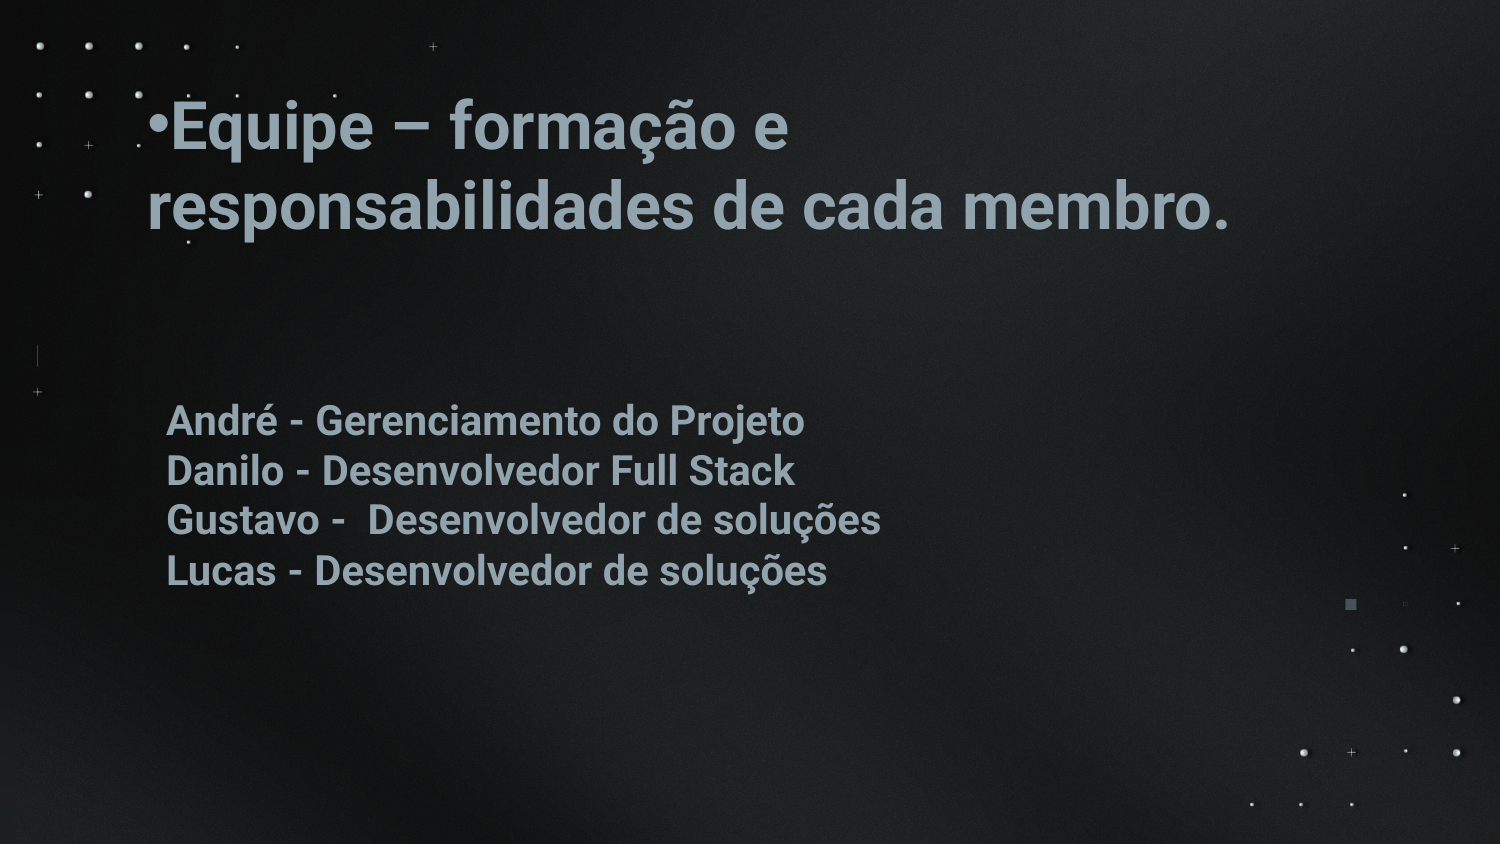

Equipe – formação e responsabilidades de cada membro.

André - Gerenciamento do Projeto
Danilo - Desenvolvedor Full Stack
Gustavo -  Desenvolvedor de soluções
Lucas - Desenvolvedor de soluções